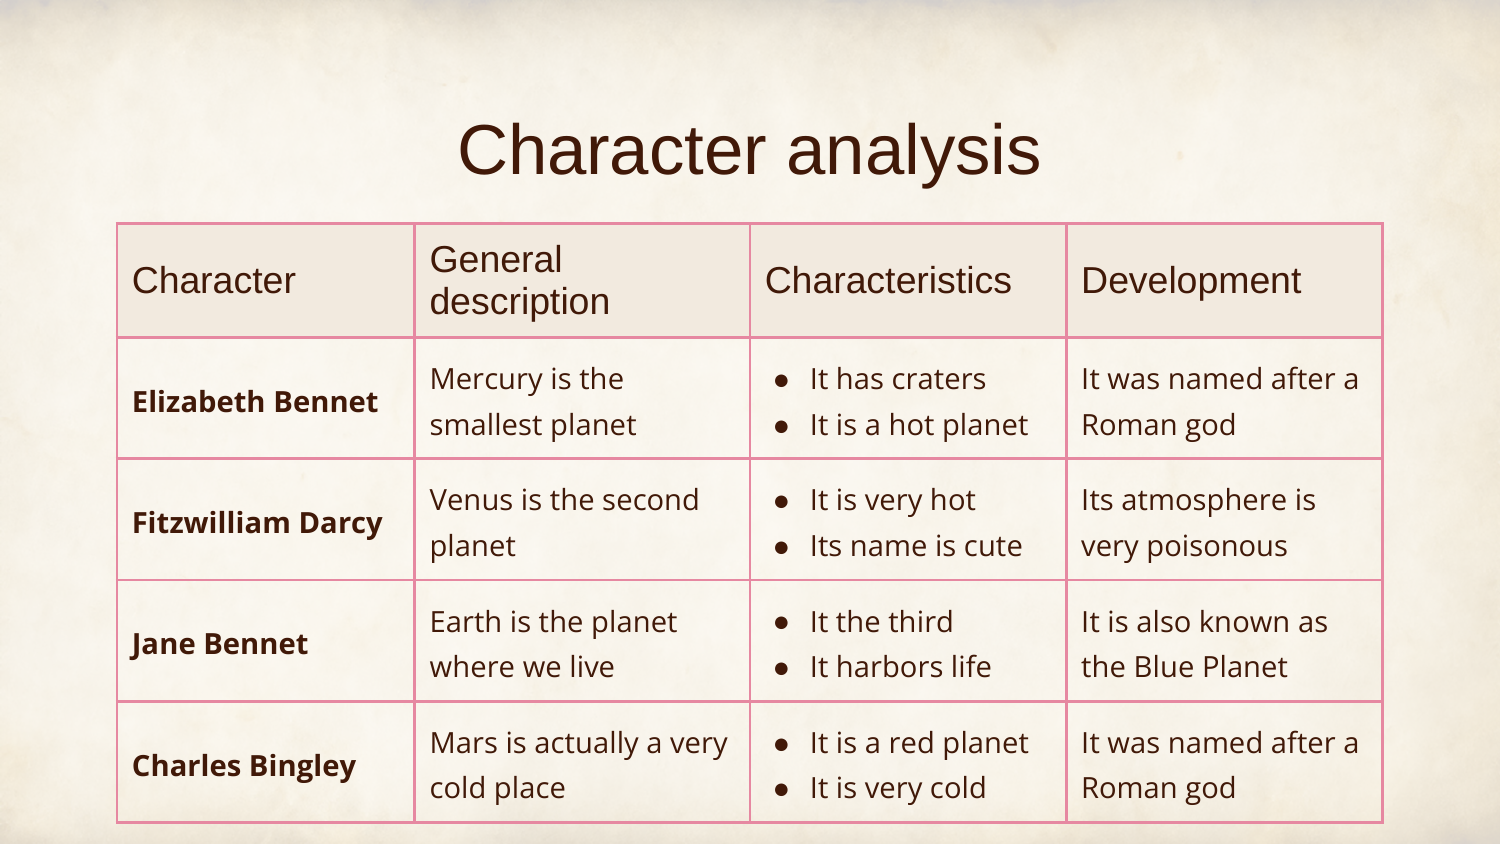

# Character analysis
| Character | General description | Characteristics | Development |
| --- | --- | --- | --- |
| Elizabeth Bennet | Mercury is the smallest planet | It has craters It is a hot planet | It was named after a Roman god |
| Fitzwilliam Darcy | Venus is the second planet | It is very hot Its name is cute | Its atmosphere is very poisonous |
| Jane Bennet | Earth is the planet where we live | It the third It harbors life | It is also known as the Blue Planet |
| Charles Bingley | Mars is actually a very cold place | It is a red planet It is very cold | It was named after a Roman god |